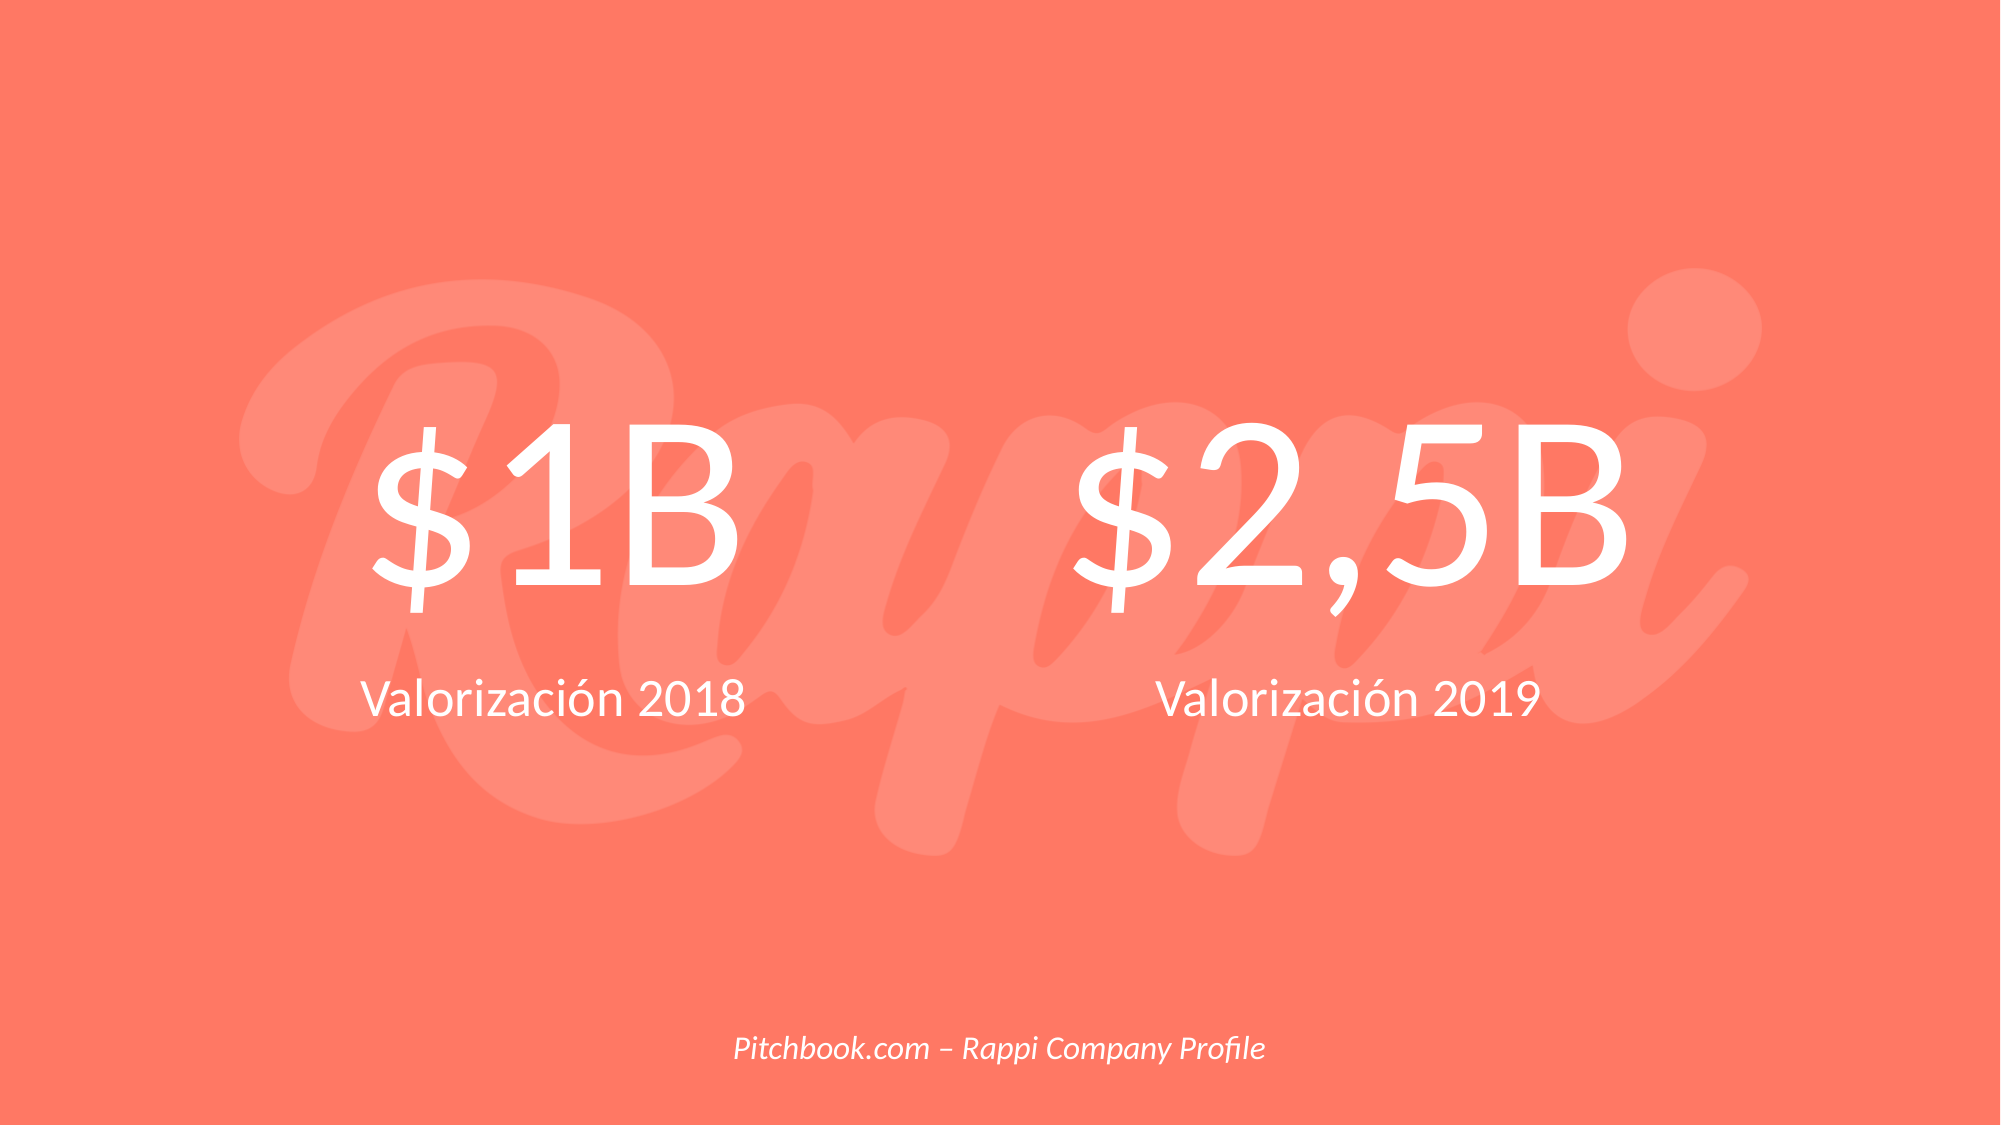

$1B
$2,5B
Valorización 2018
Valorización 2019
Pitchbook.com – Rappi Company Profile